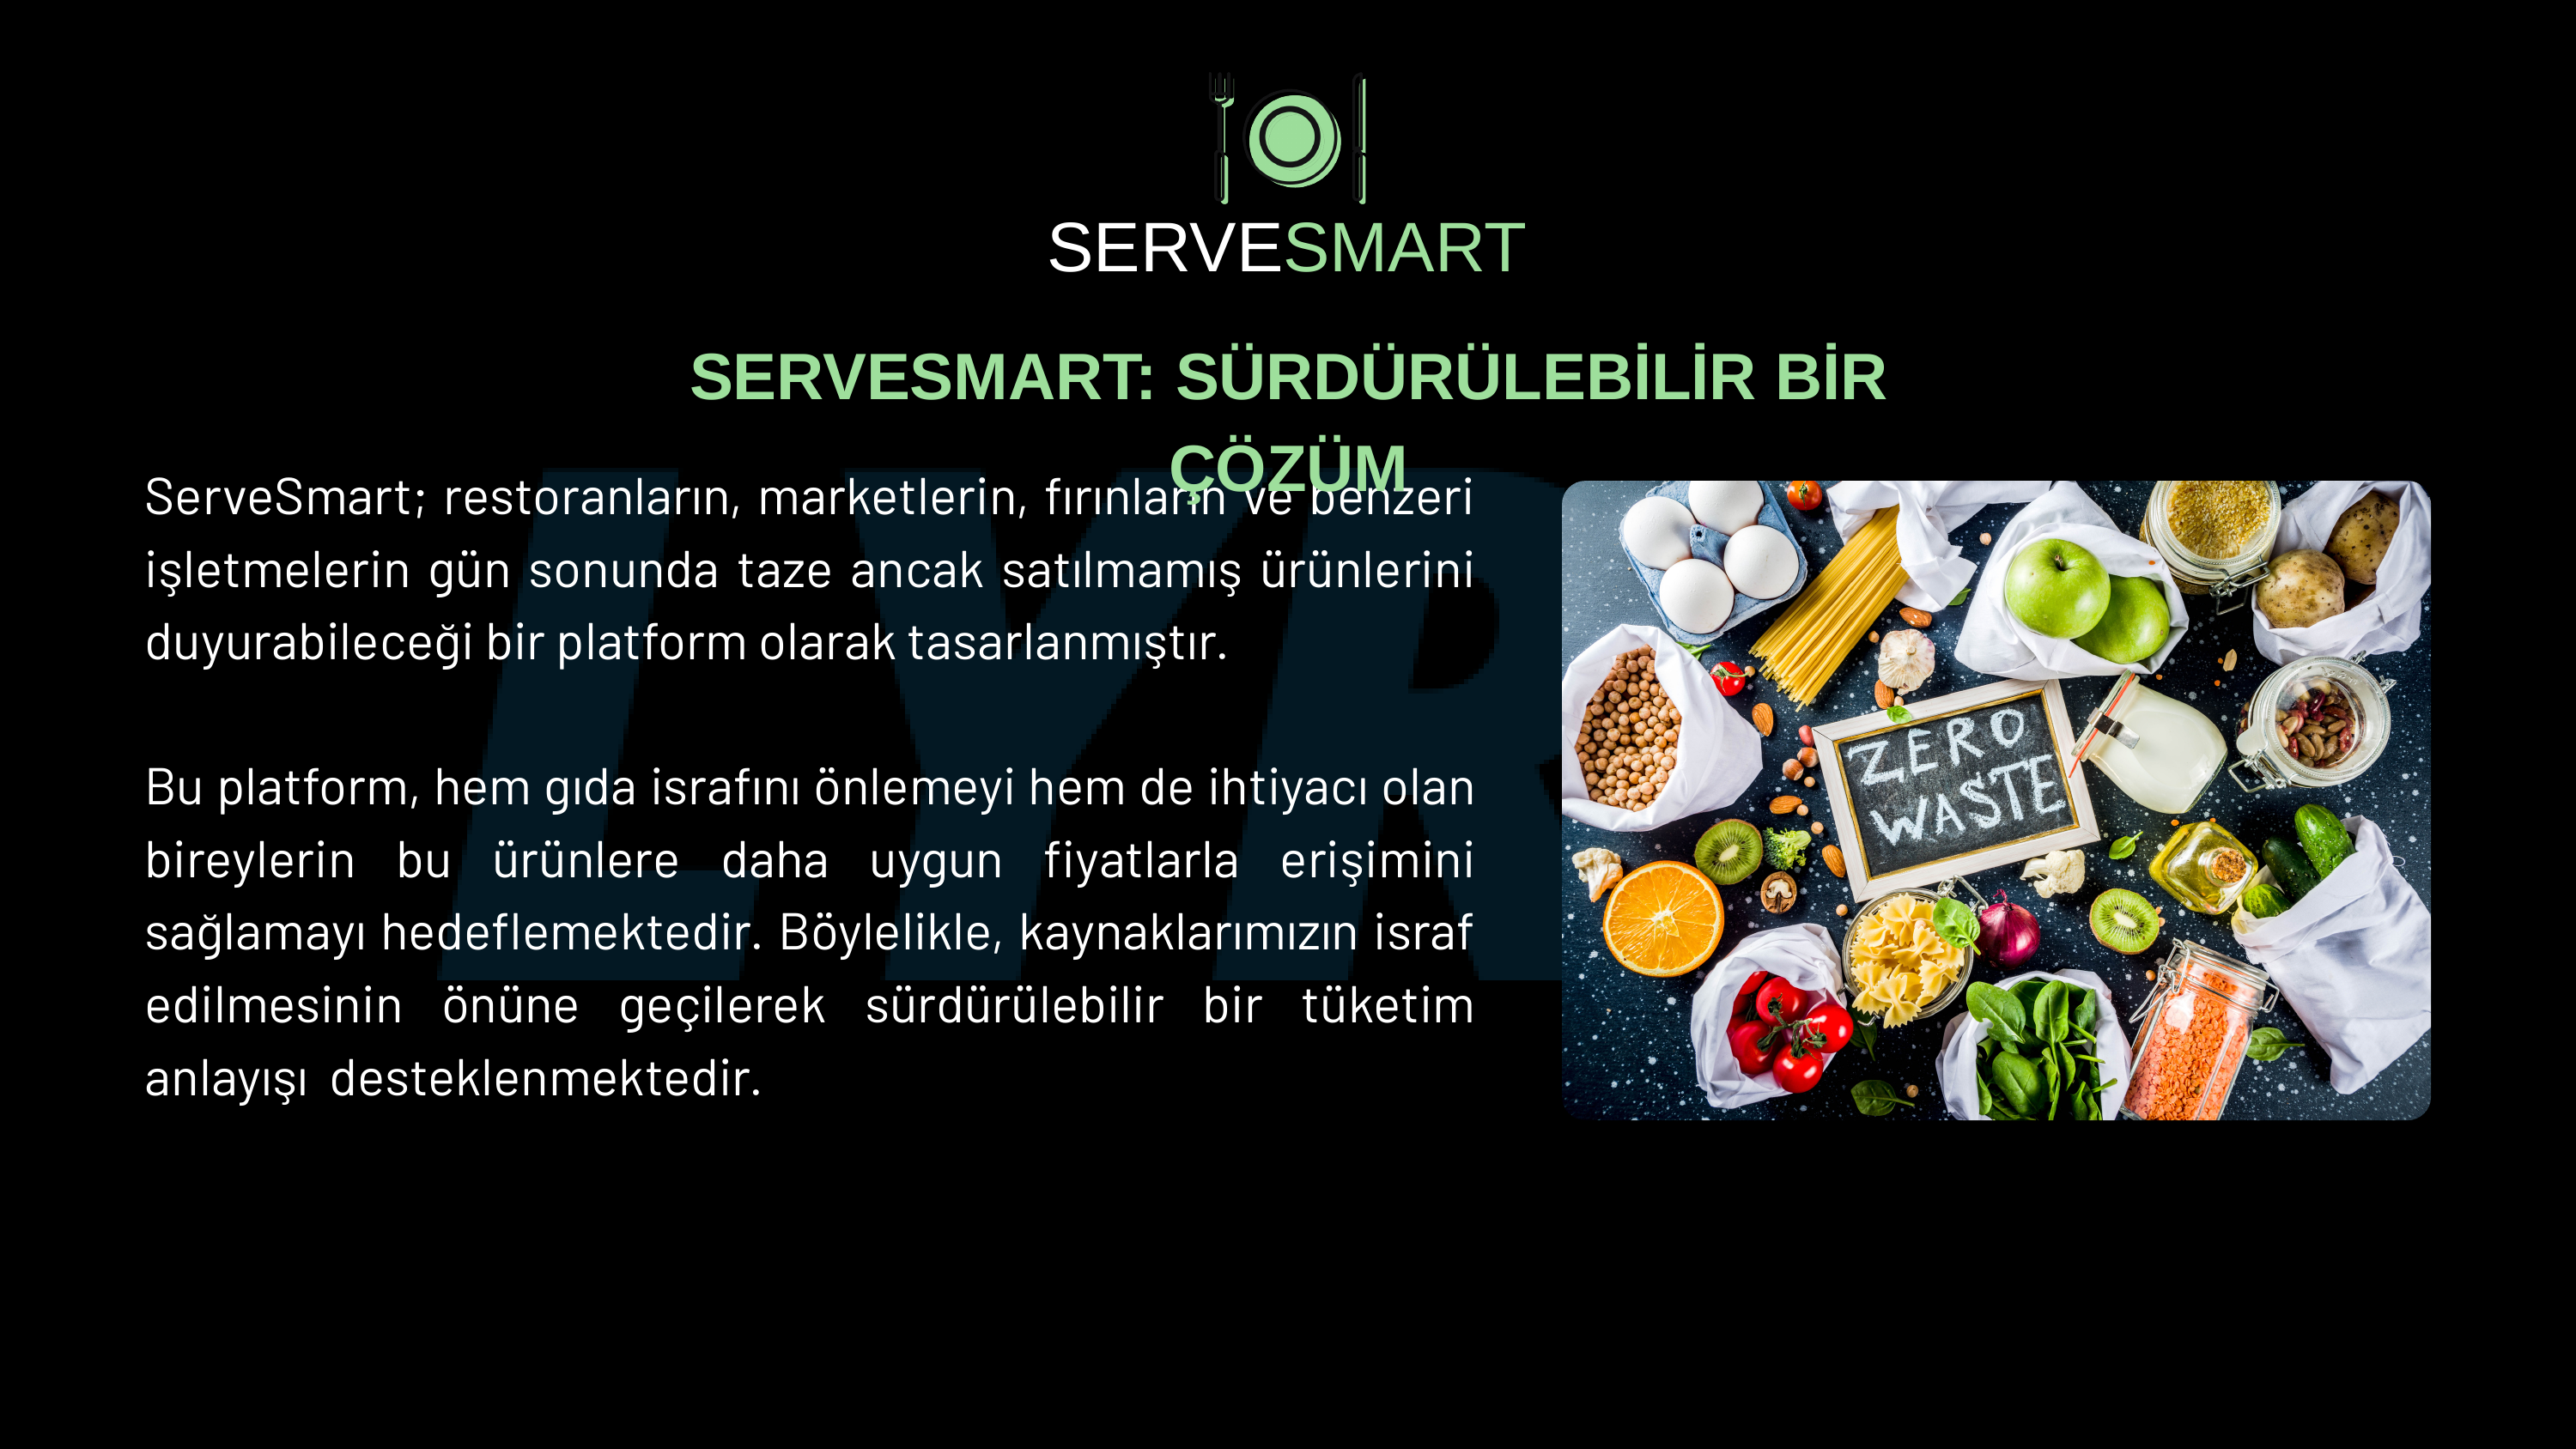

SERVESMART
SERVESMART: SÜRDÜRÜLEBİLİR BİR ÇÖZÜM
ServeSmart; restoranların, marketlerin, fırınların ve benzeri işletmelerin gün sonunda taze ancak satılmamış ürünlerini duyurabileceği bir platform olarak tasarlanmıştır.

Bu platform, hem gıda israfını önlemeyi hem de ihtiyacı olan bireylerin bu ürünlere daha uygun fiyatlarla erişimini sağlamayı hedeflemektedir. Böylelikle, kaynaklarımızın israf edilmesinin önüne geçilerek sürdürülebilir bir tüketim anlayışı  desteklenmektedir.